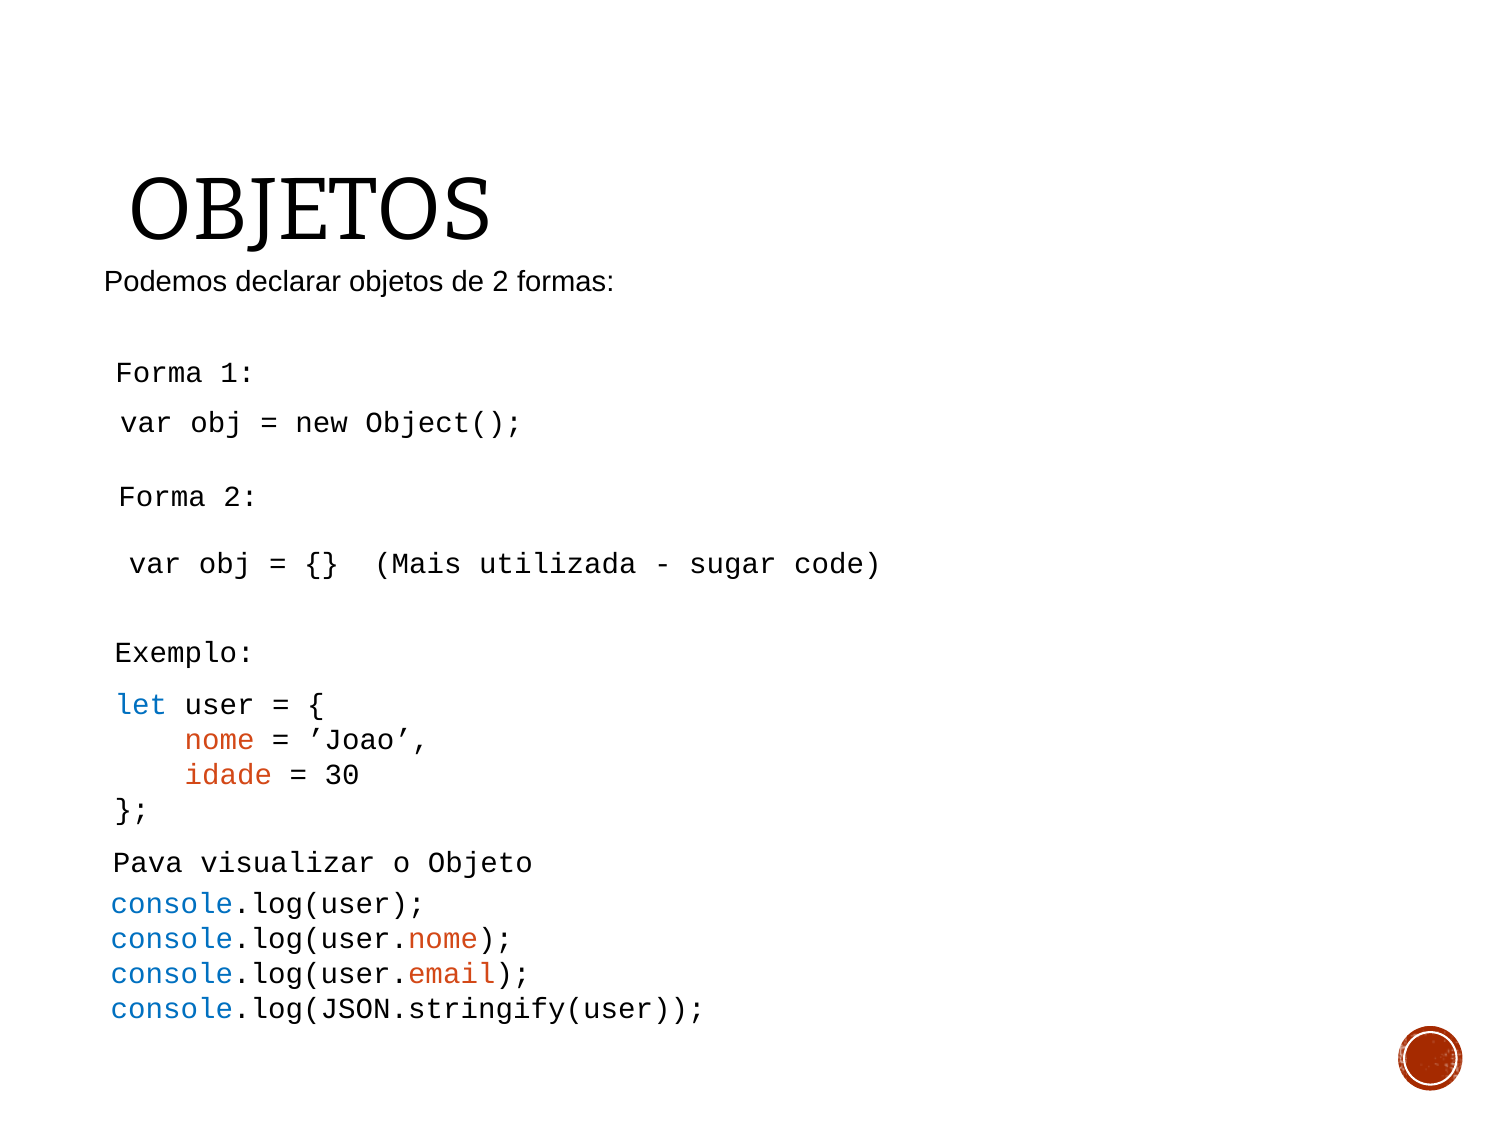

# Objetos
Podemos declarar objetos de 2 formas:
Forma 1:
var obj = new Object();
Forma 2:
var obj = {}  (Mais utilizada - sugar code)
Exemplo:
let user = {
    nome = ’Joao’,
    idade = 30
};
Pava visualizar o Objeto
console.log(user);
console.log(user.nome);
console.log(user.email);
console.log(JSON.stringify(user));